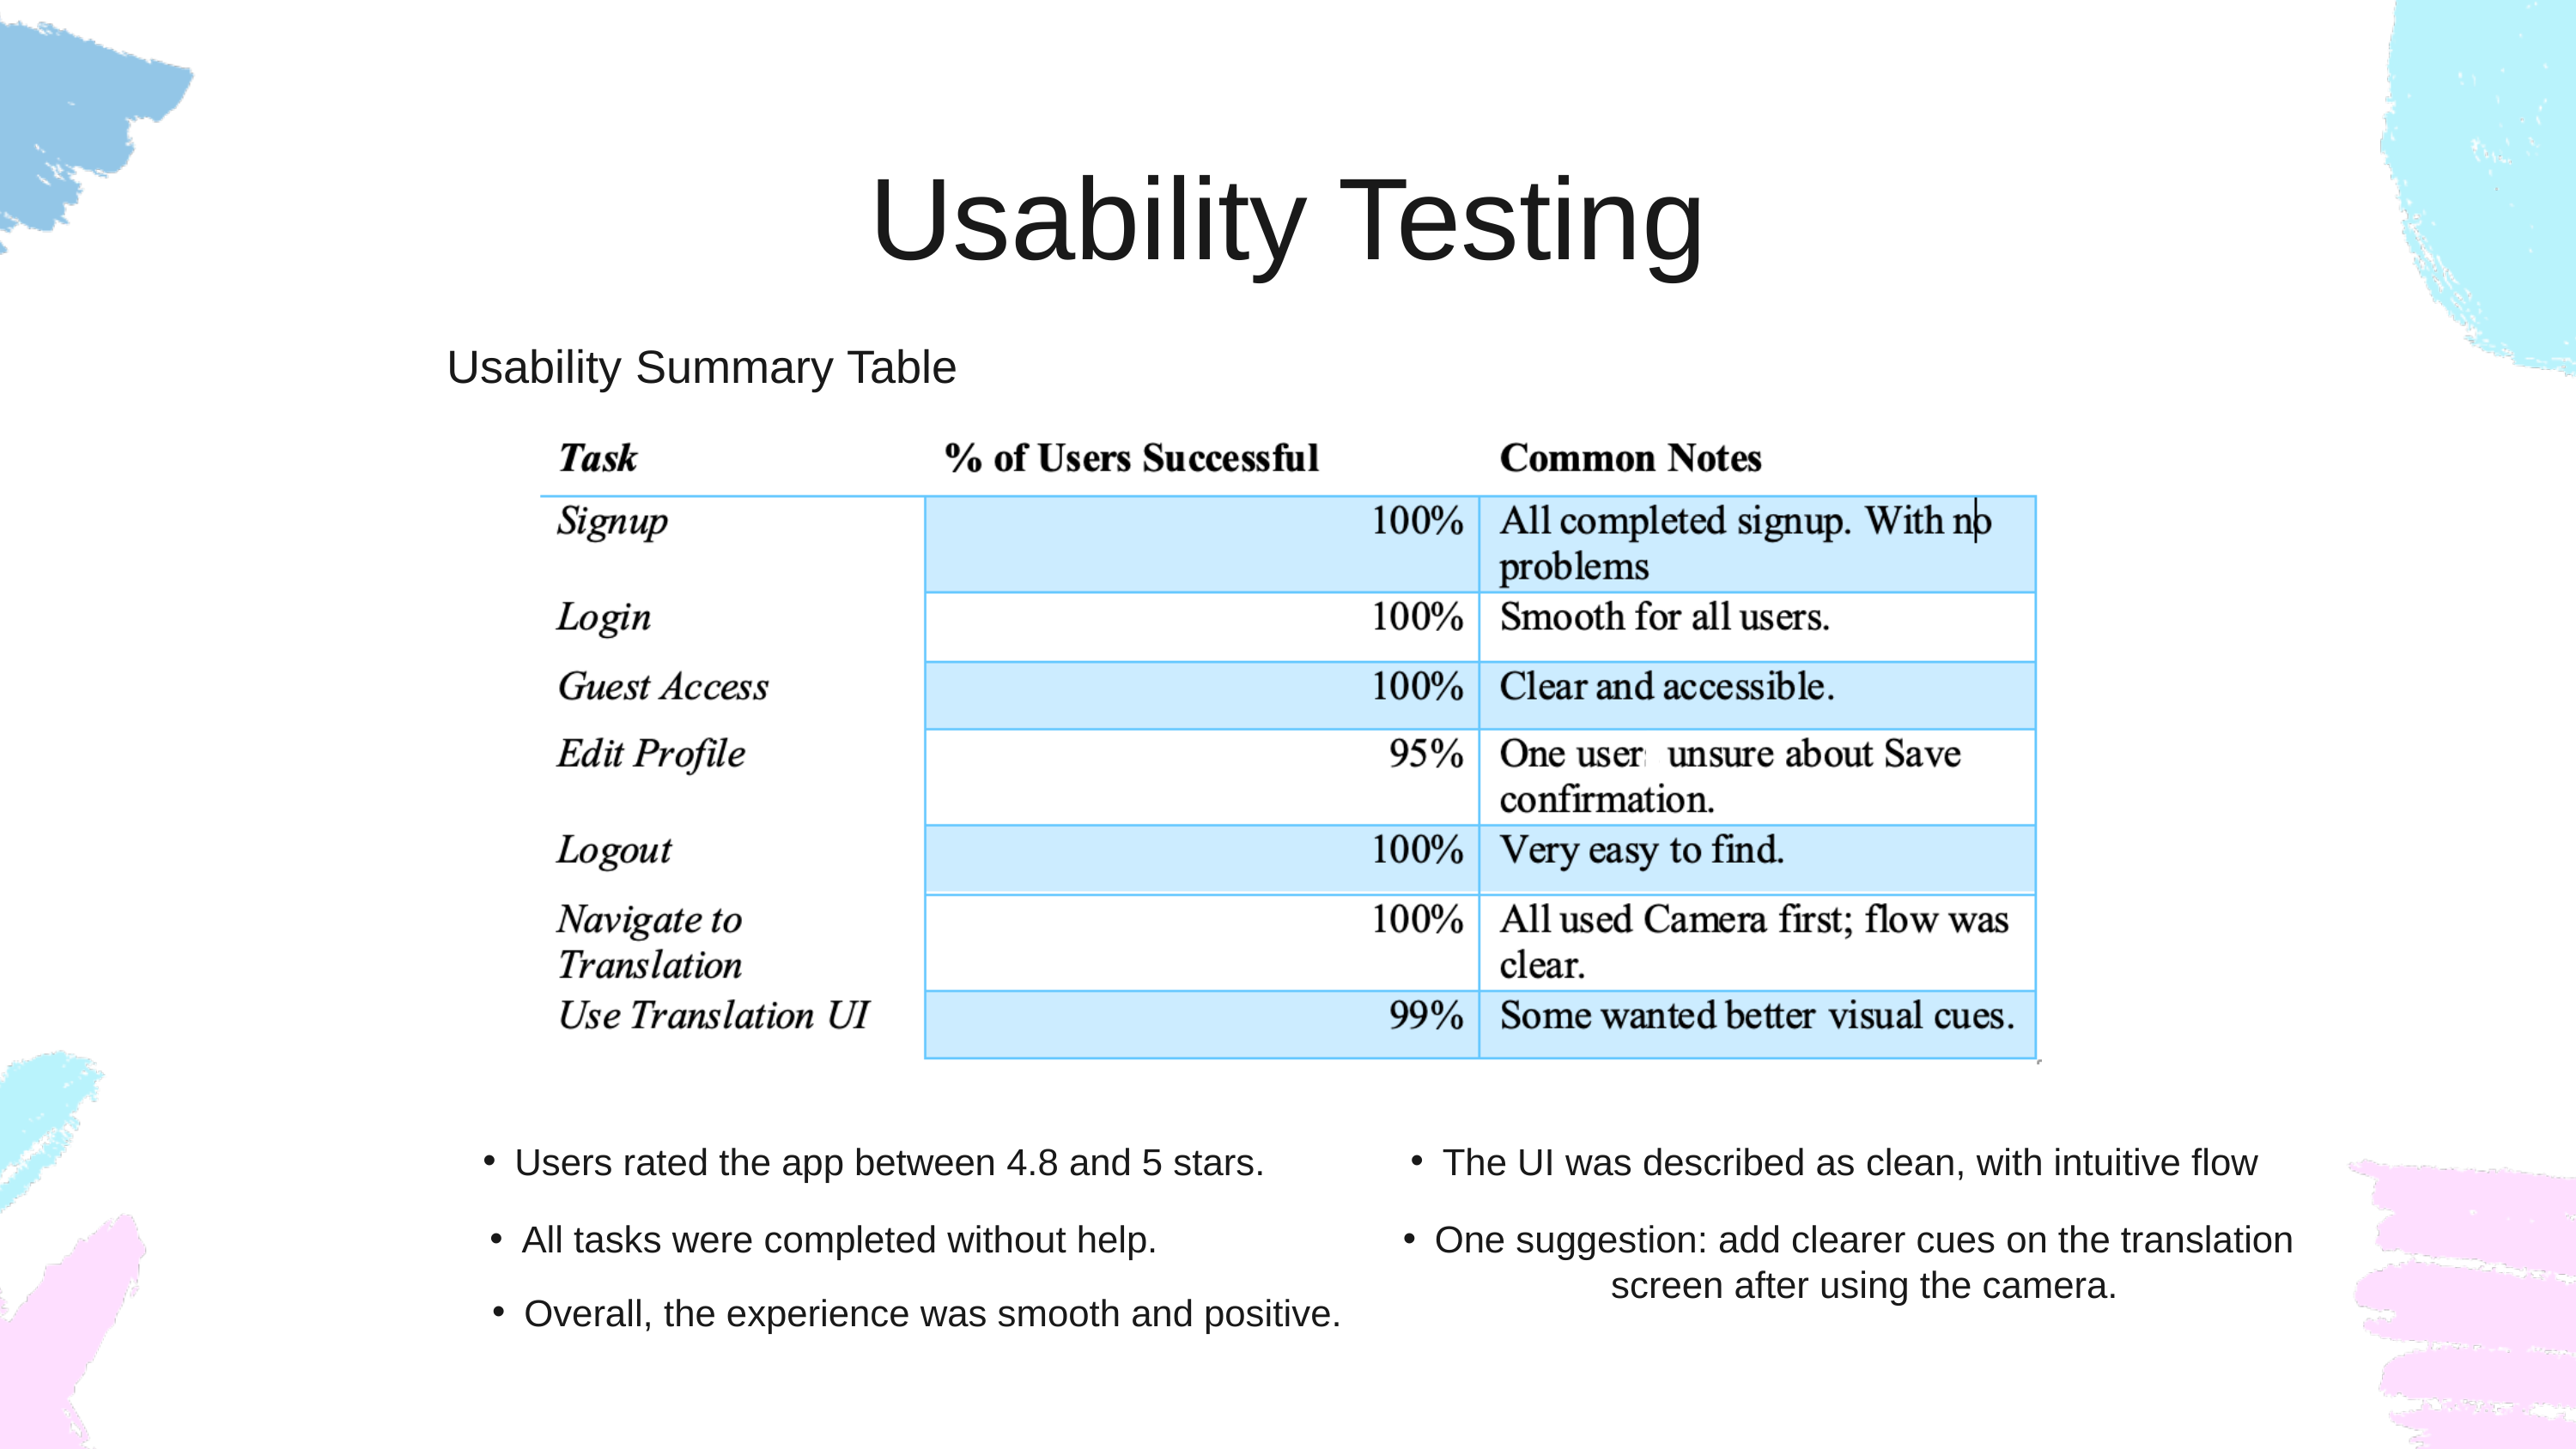

Usability Testing
Usability Summary Table

Users rated the app between 4.8 and 5 stars.
The UI was described as clean, with intuitive flow
All tasks were completed without help.
One suggestion: add clearer cues on the translation screen after using the camera.
Overall, the experience was smooth and positive.